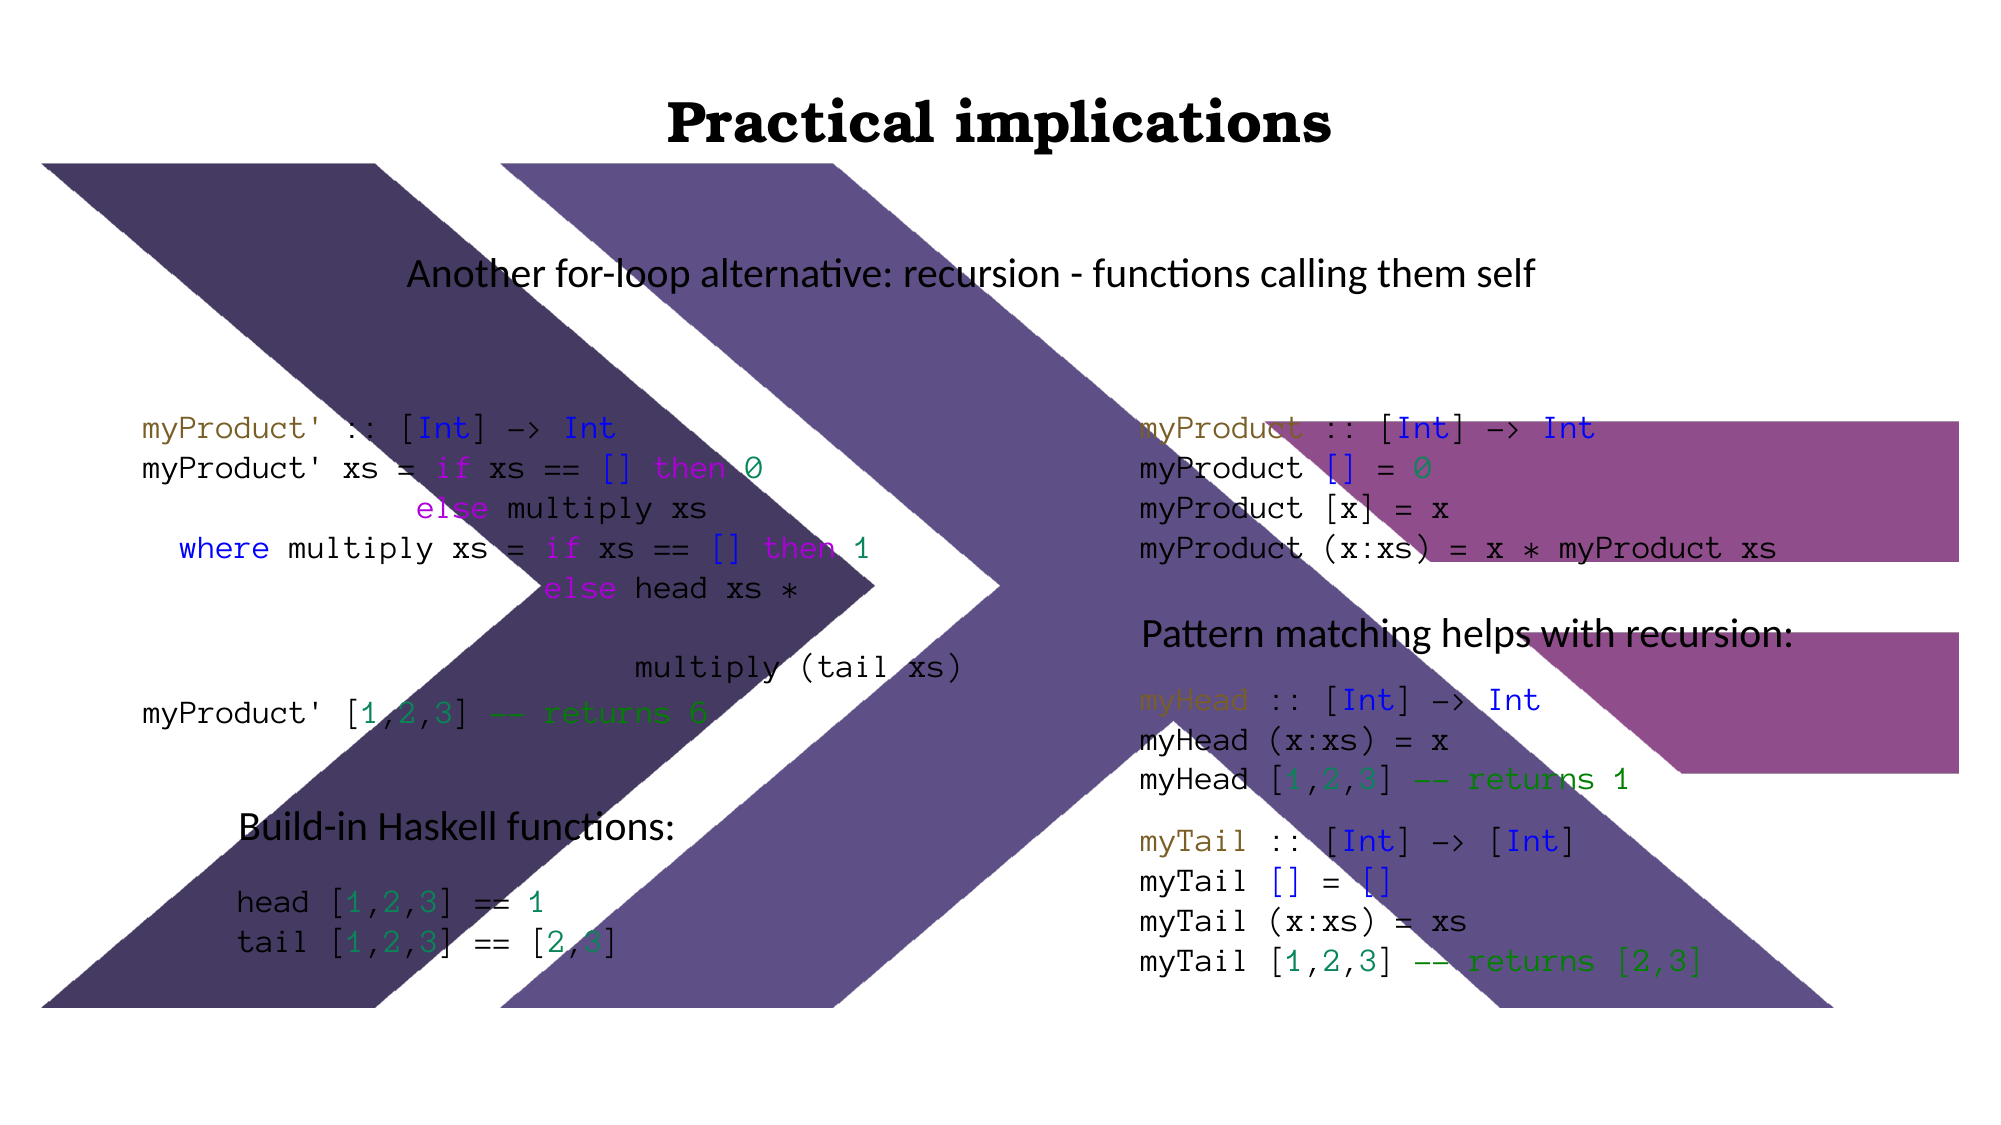

Practical implications
Another for-loop alternative: recursion - functions calling them self
myProduct' :: [Int] -> Int
myProduct' xs = if xs == [] then 0
               else multiply xs
  where multiply xs = if xs == [] then 1
                      else head xs *
                           multiply (tail xs)
myProduct :: [Int] -> Int
myProduct [] = 0
myProduct [x] = x
myProduct (x:xs) = x * myProduct xs
Pattern matching helps with recursion:
myHead :: [Int] -> Int
myHead (x:xs) = x
myHead [1,2,3] -- returns 1
myProduct' [1,2,3] -- returns 6
Build-in Haskell functions:
myTail :: [Int] -> [Int]
myTail [] = []
myTail (x:xs) = xs
myTail [1,2,3] -- returns [2,3]
head [1,2,3] == 1
tail [1,2,3] == [2,3]